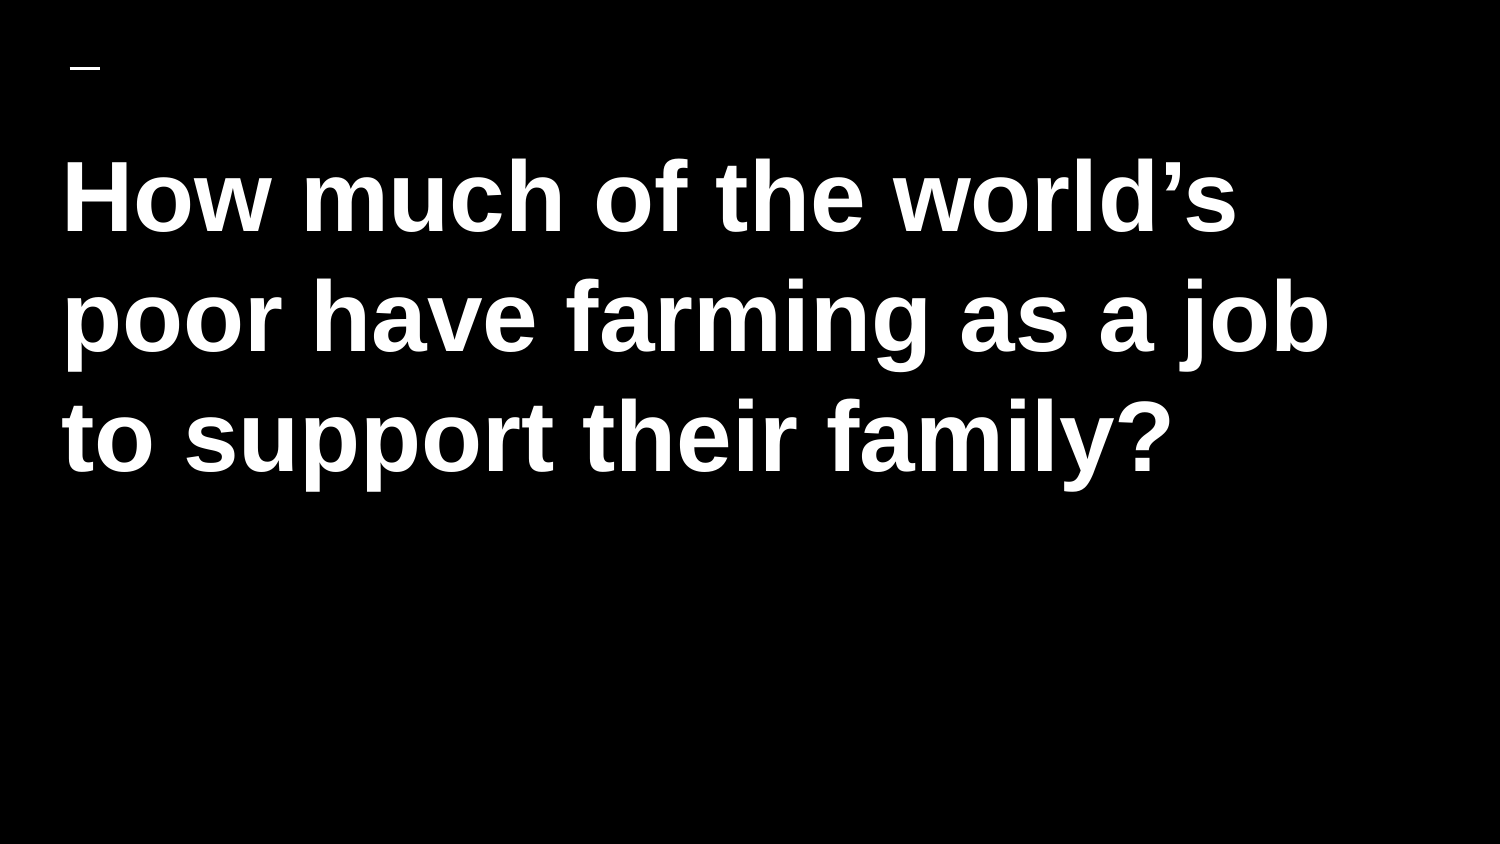

# How much of the world’s poor have farming as a job to support their family?